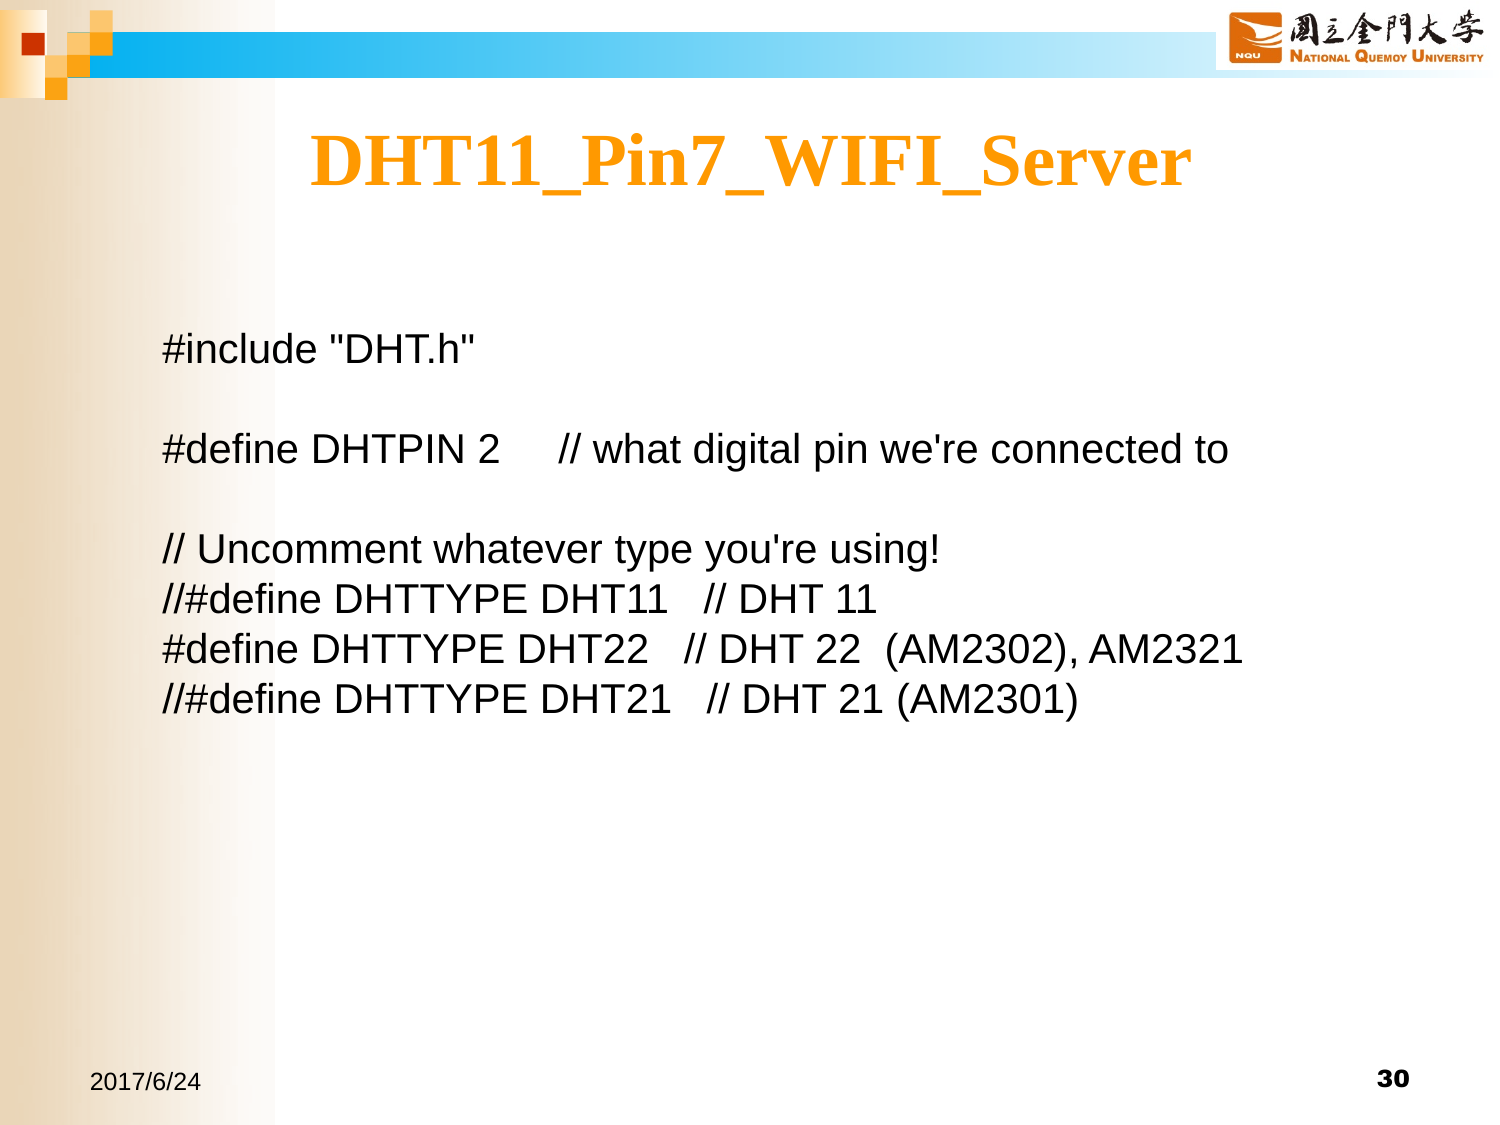

DHT11_Pin7_WIFI_Server
#include "DHT.h"

#define DHTPIN 2     // what digital pin we're connected to

// Uncomment whatever type you're using!
//#define DHTTYPE DHT11   // DHT 11
#define DHTTYPE DHT22   // DHT 22  (AM2302), AM2321
//#define DHTTYPE DHT21   // DHT 21 (AM2301)
2017/6/24
30